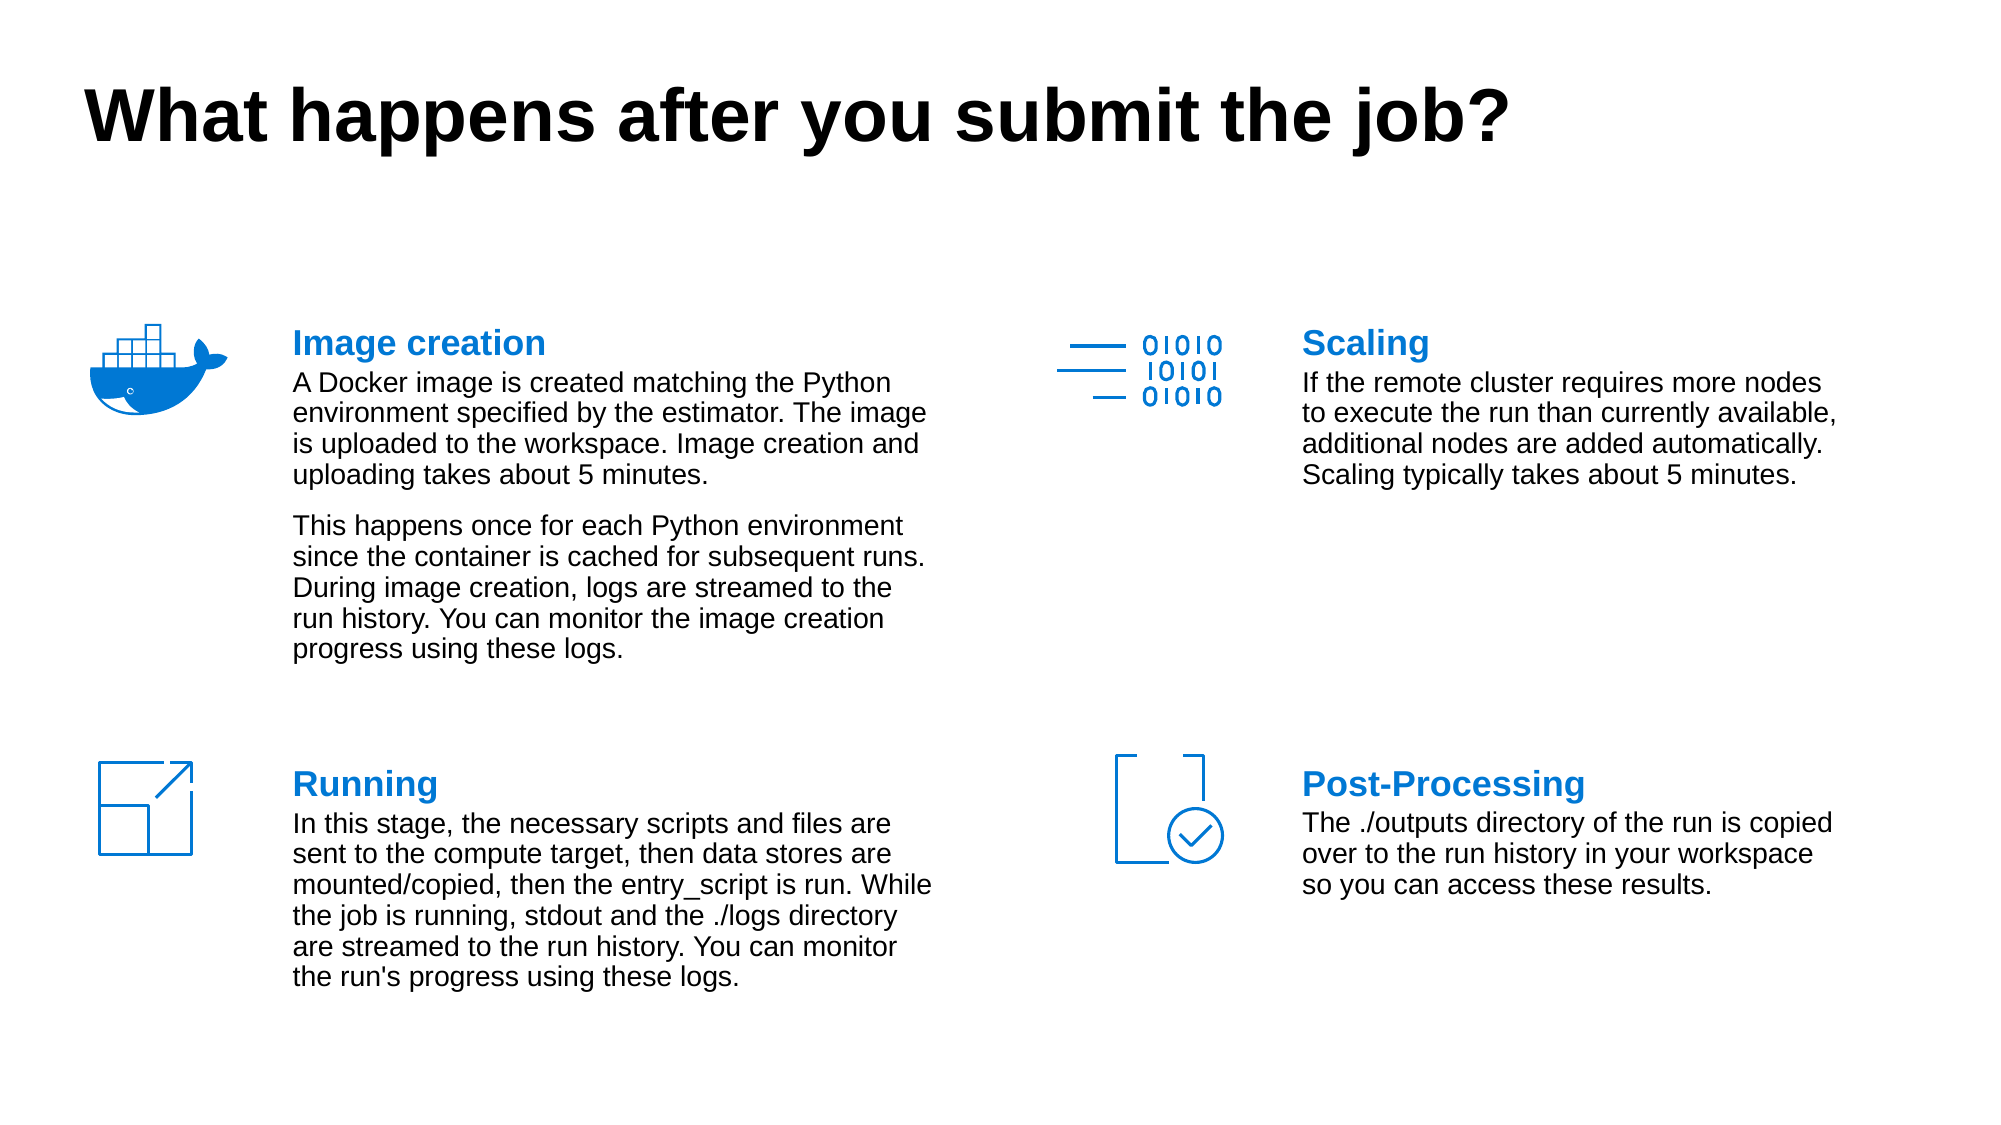

# What happens after you submit the job?
Image creation
A Docker image is created matching the Python environment specified by the estimator. The image is uploaded to the workspace. Image creation and uploading takes about 5 minutes.
This happens once for each Python environment since the container is cached for subsequent runs. During image creation, logs are streamed to the run history. You can monitor the image creation progress using these logs.
Scaling
If the remote cluster requires more nodes to execute the run than currently available, additional nodes are added automatically. Scaling typically takes about 5 minutes.

Running
In this stage, the necessary scripts and files are sent to the compute target, then data stores are mounted/copied, then the entry_script is run. While the job is running, stdout and the ./logs directory are streamed to the run history. You can monitor the run's progress using these logs.
Post-Processing
The ./outputs directory of the run is copied over to the run history in your workspace so you can access these results.